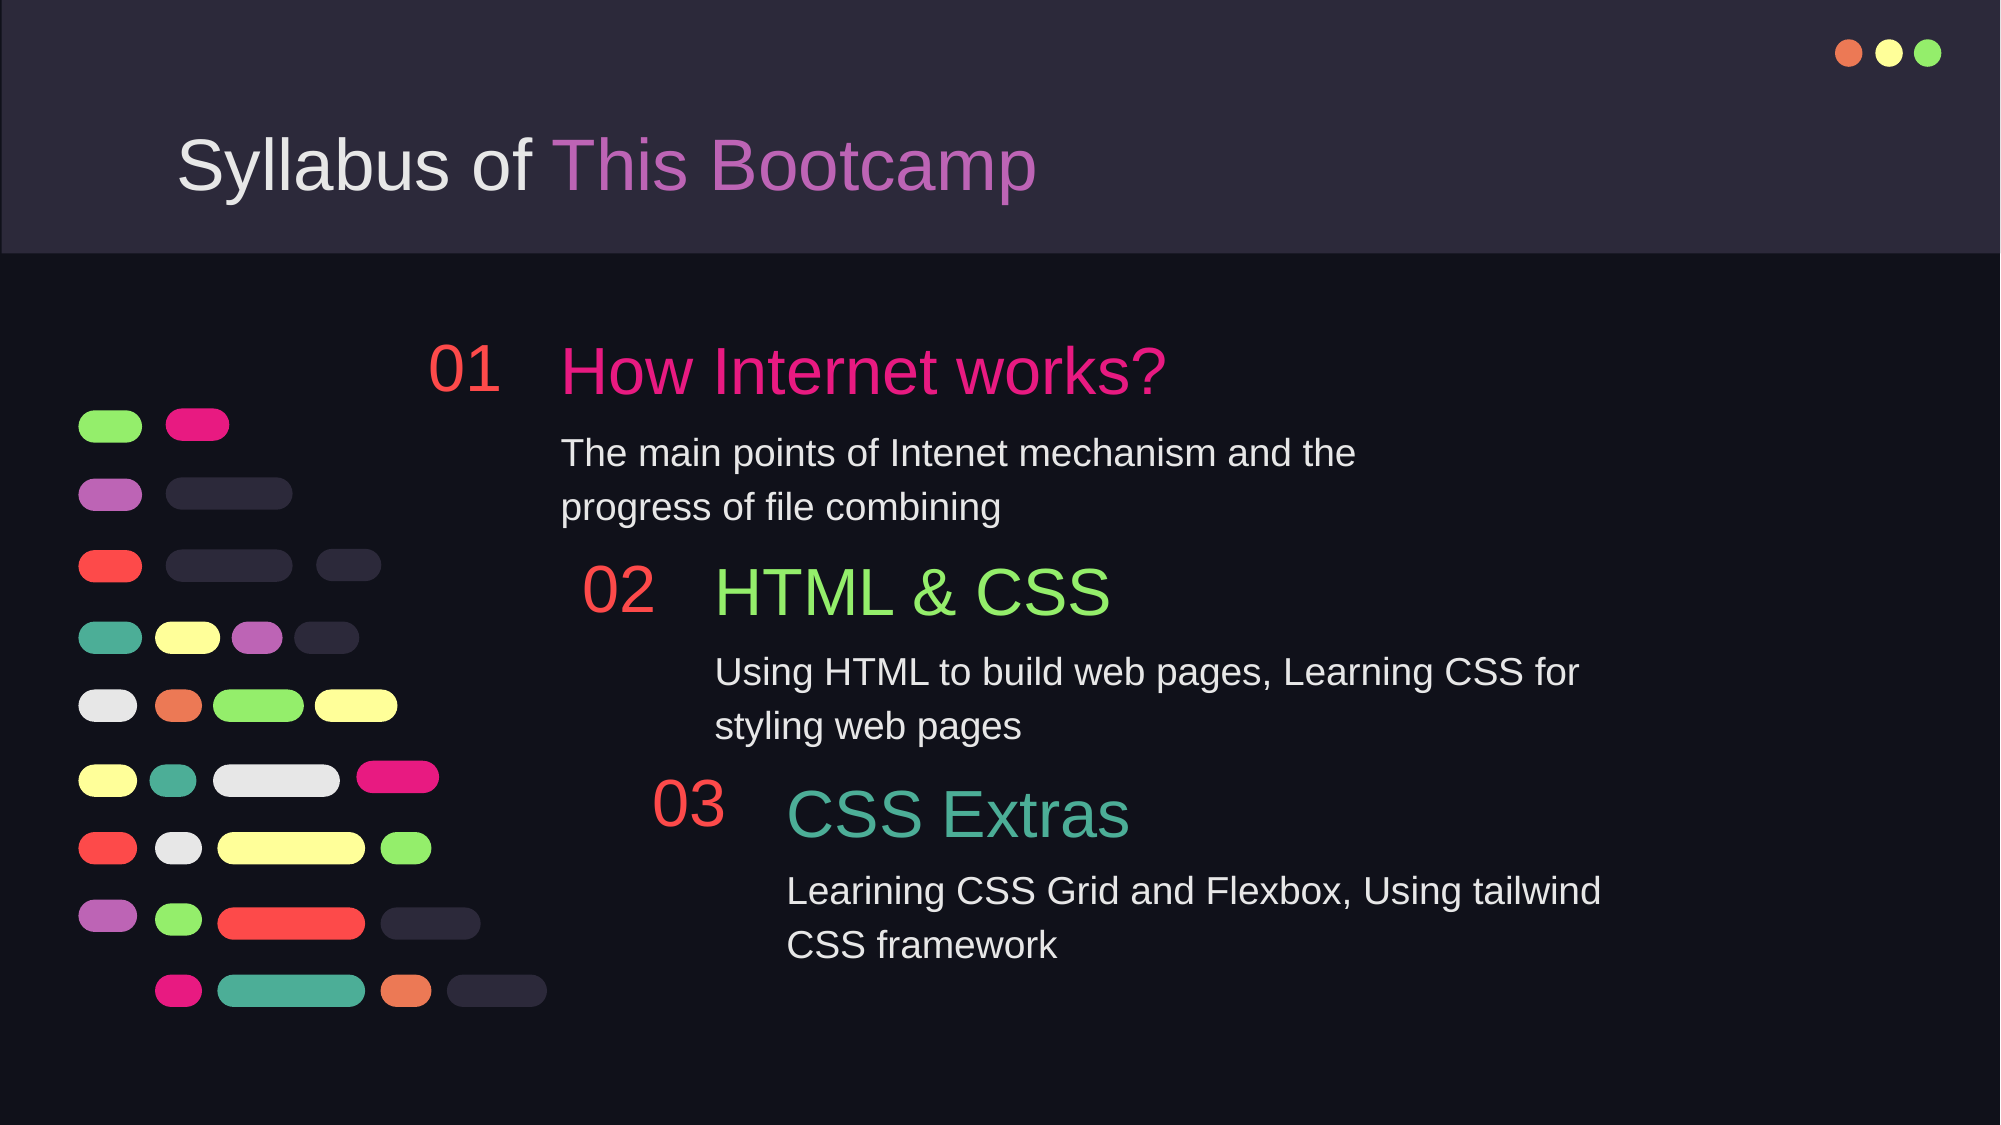

# Syllabus of This Bootcamp
01
How Internet works?
The main points of Intenet mechanism and the progress of file combining

02
HTML & CSS
Using HTML to build web pages, Learning CSS for styling web pages
03
CSS Extras
Learining CSS Grid and Flexbox, Using tailwind CSS framework